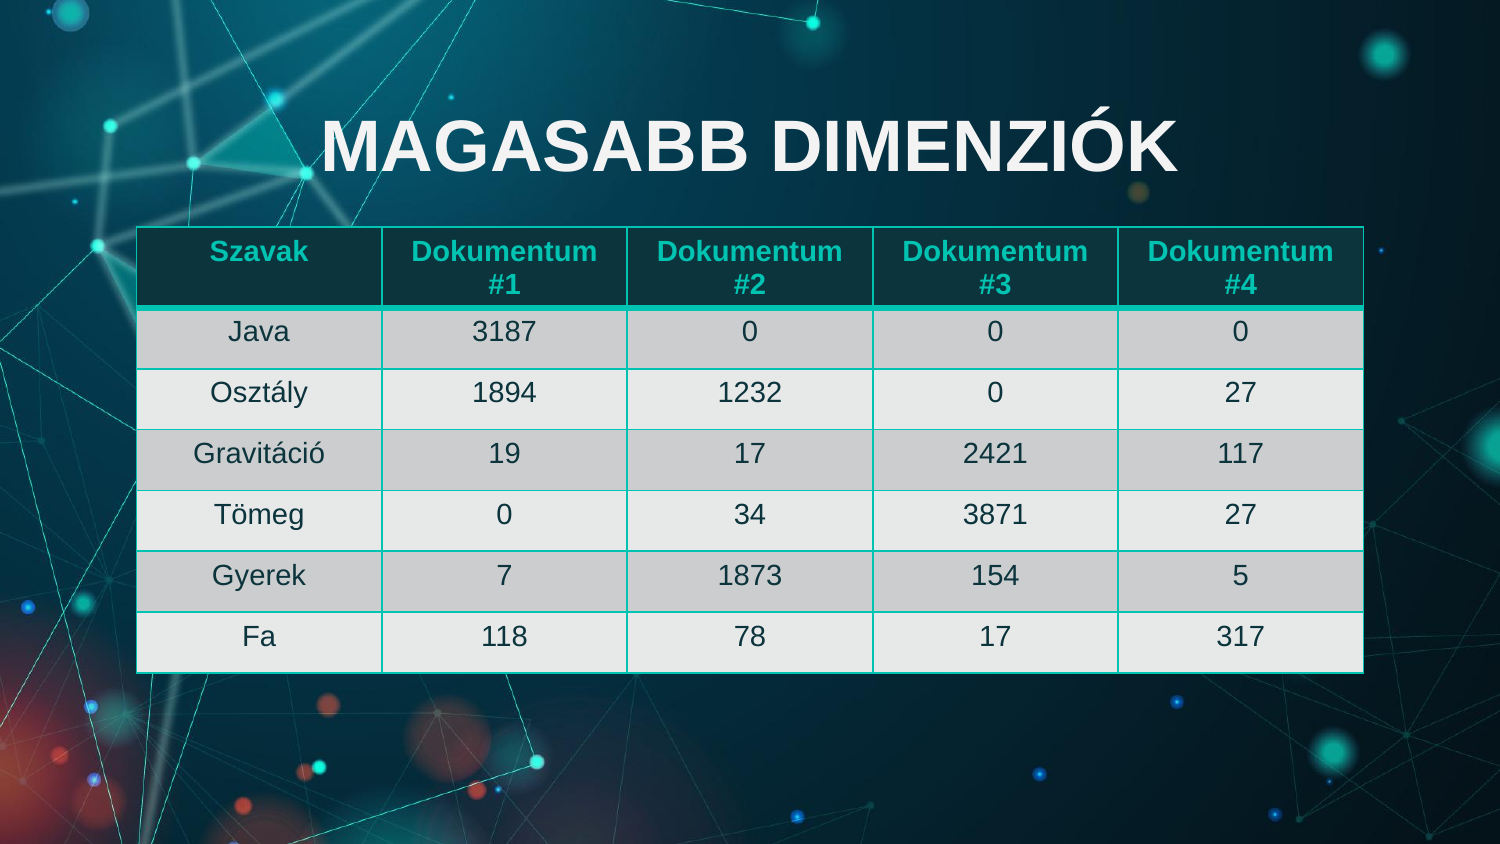

# MAGASABB DIMENZIÓK
| Szavak | Dokumentum #1 | Dokumentum #2 | Dokumentum #3 | Dokumentum #4 |
| --- | --- | --- | --- | --- |
| Java | 3187 | 0 | 0 | 0 |
| Osztály | 1894 | 1232 | 0 | 27 |
| Gravitáció | 19 | 17 | 2421 | 117 |
| Tömeg | 0 | 34 | 3871 | 27 |
| Gyerek | 7 | 1873 | 154 | 5 |
| Fa | 118 | 78 | 17 | 317 |